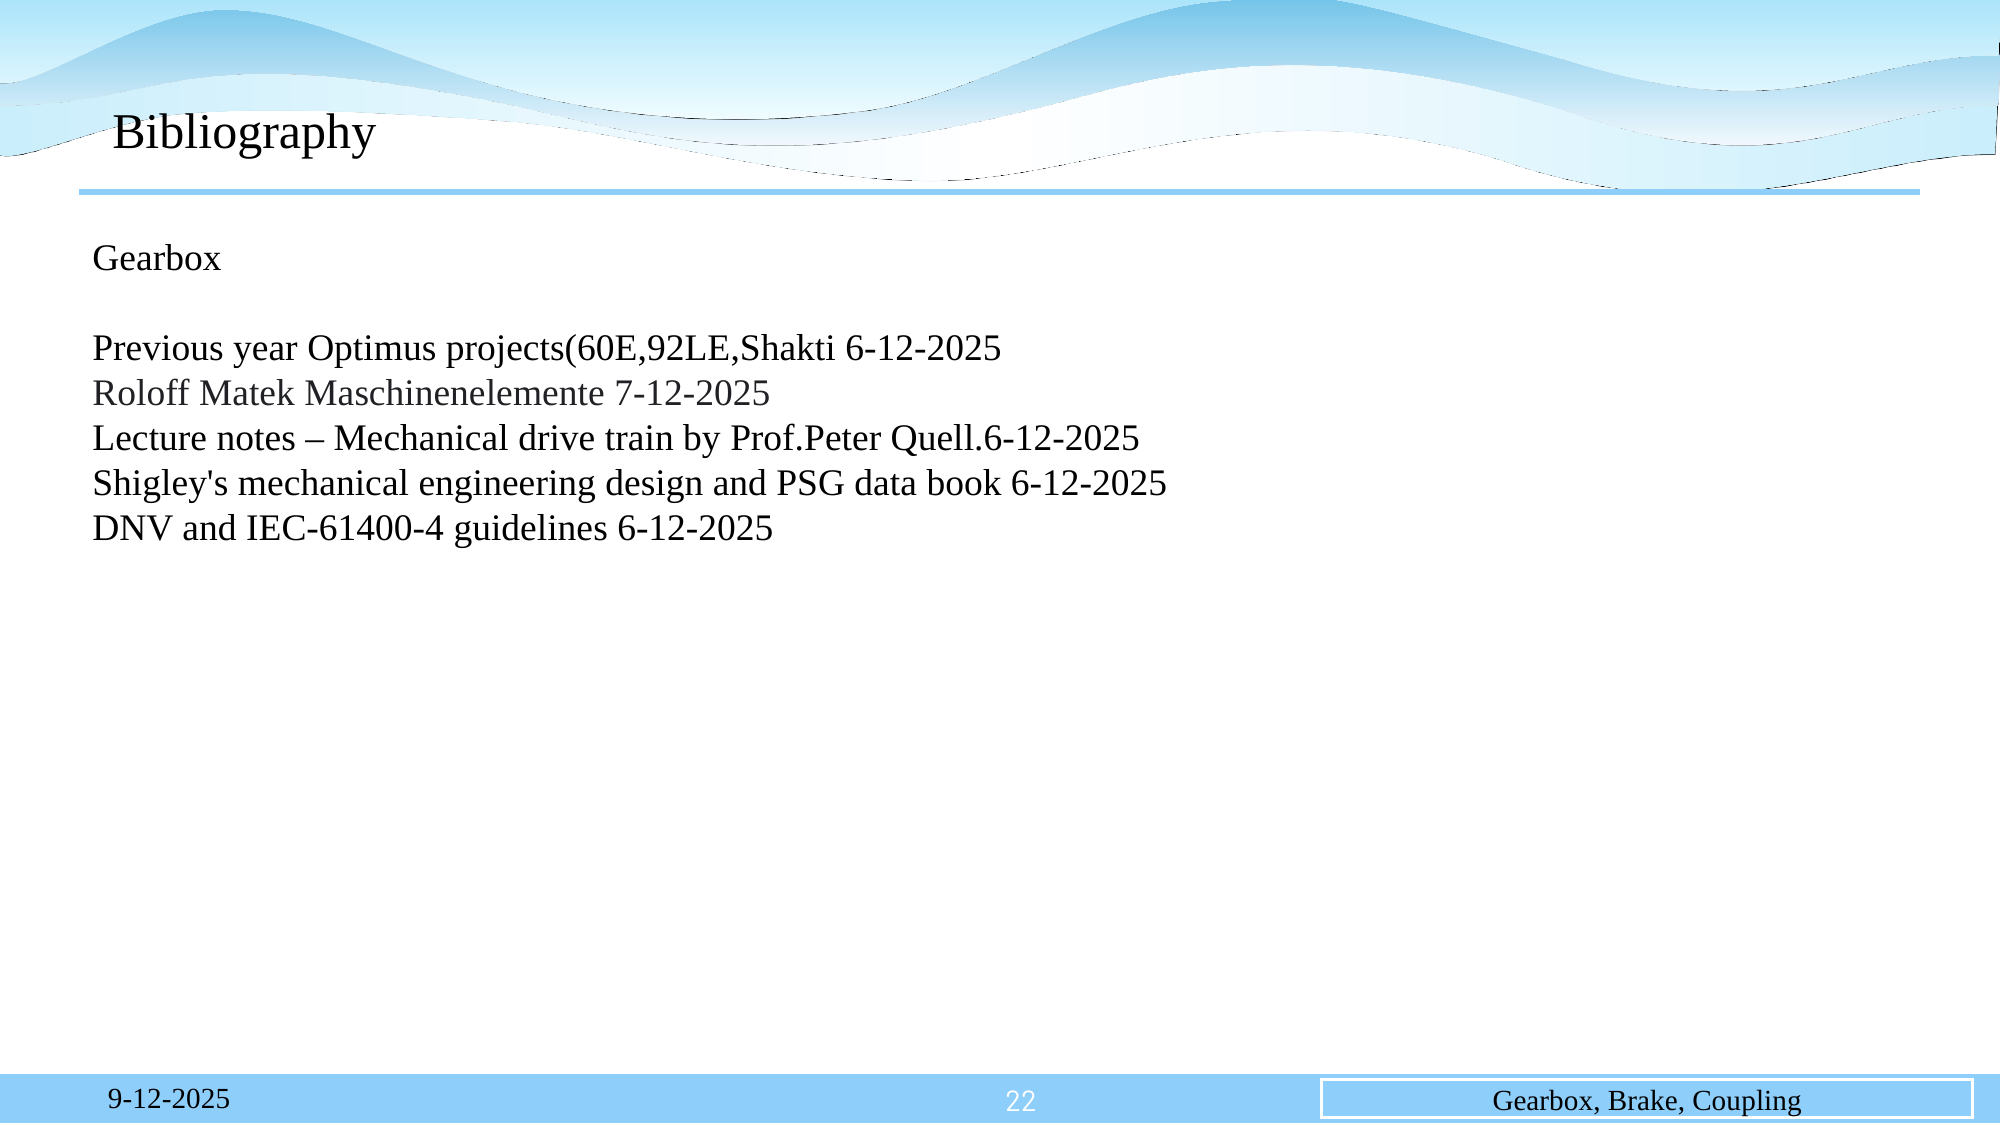

# Bibliography

Gearbox

Previous year Optimus projects(60E,92LE,Shakti 6-12-2025
Roloff Matek Maschinenelemente 7-12-2025
Lecture notes – Mechanical drive train by Prof.Peter Quell.6-12-2025
Shigley's mechanical engineering design and PSG data book 6-12-2025
DNV and IEC-61400-4 guidelines 6-12-2025

9-12-2025

22
Gearbox, Brake, Coupling